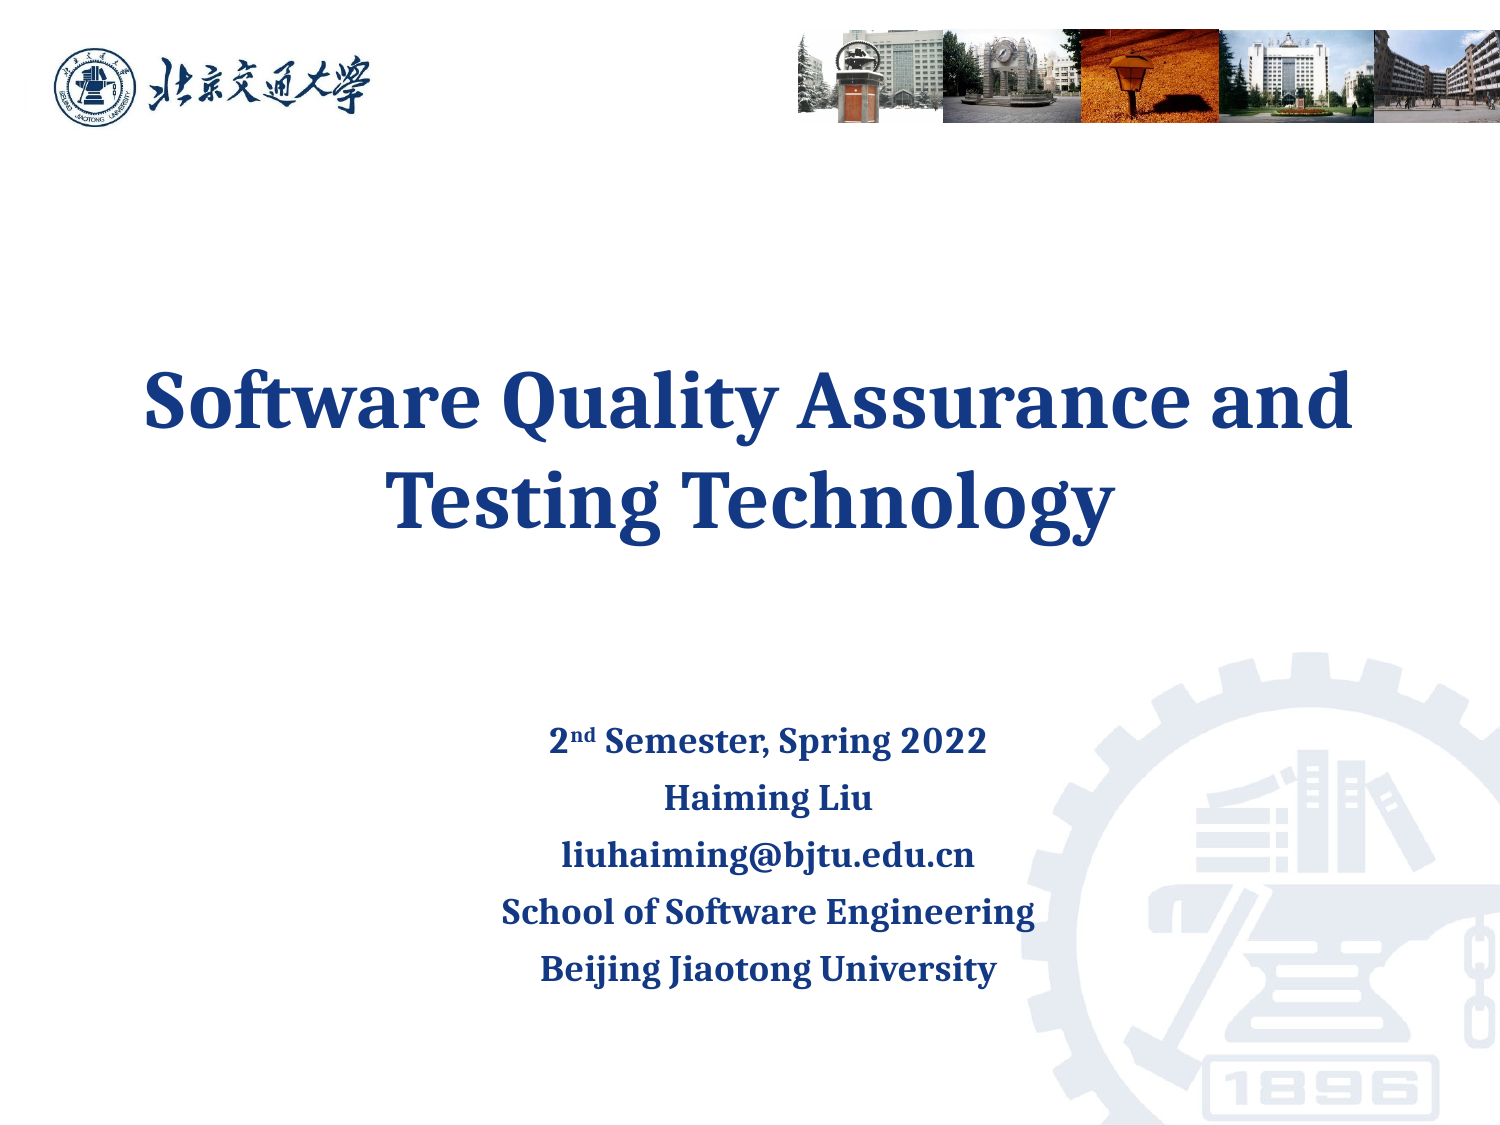

# Software Quality Assurance and Testing Technology
2nd Semester, Spring 2022
Haiming Liu
liuhaiming@bjtu.edu.cn
School of Software Engineering
Beijing Jiaotong University